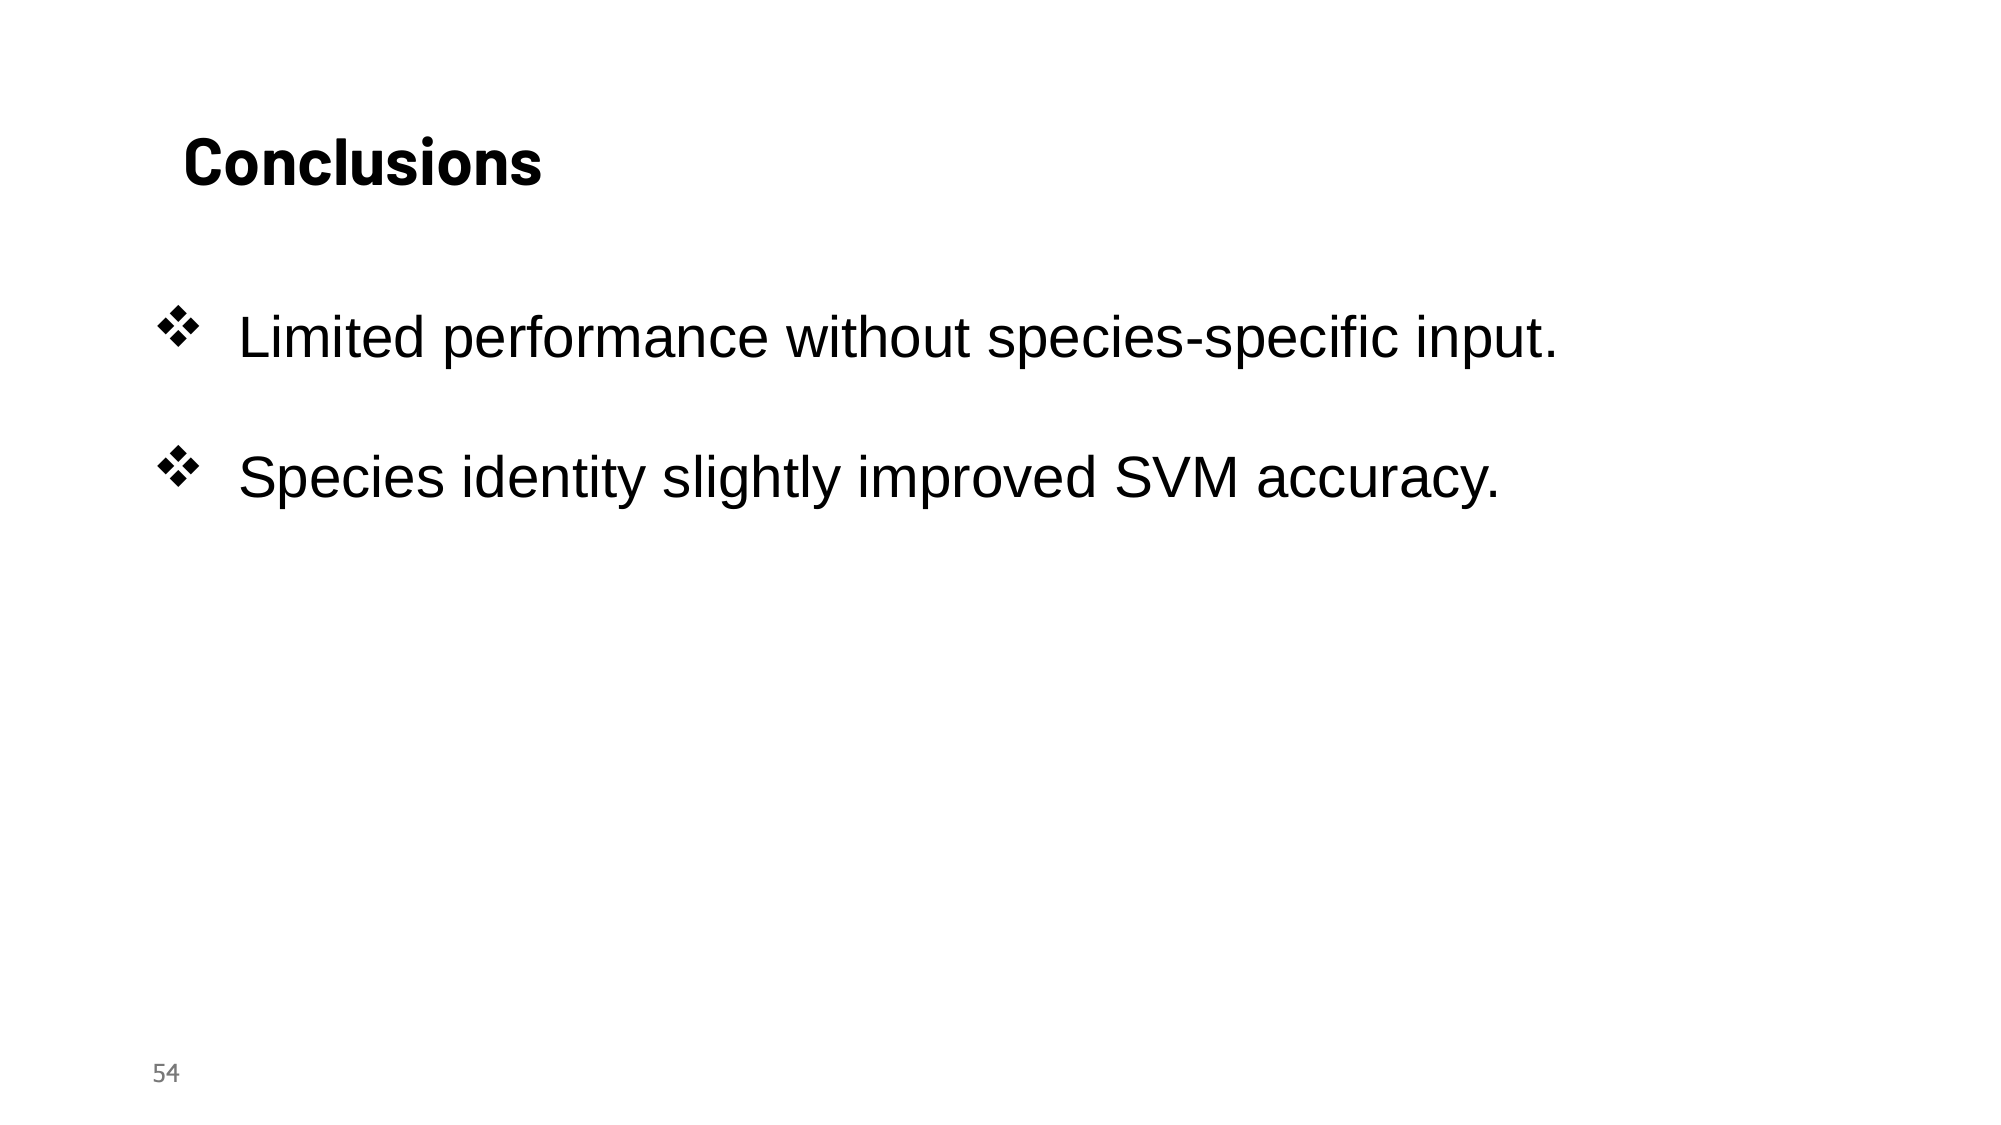

Conclusions
  Limited performance without species-specific input.
  Species identity slightly improved SVM accuracy.
54